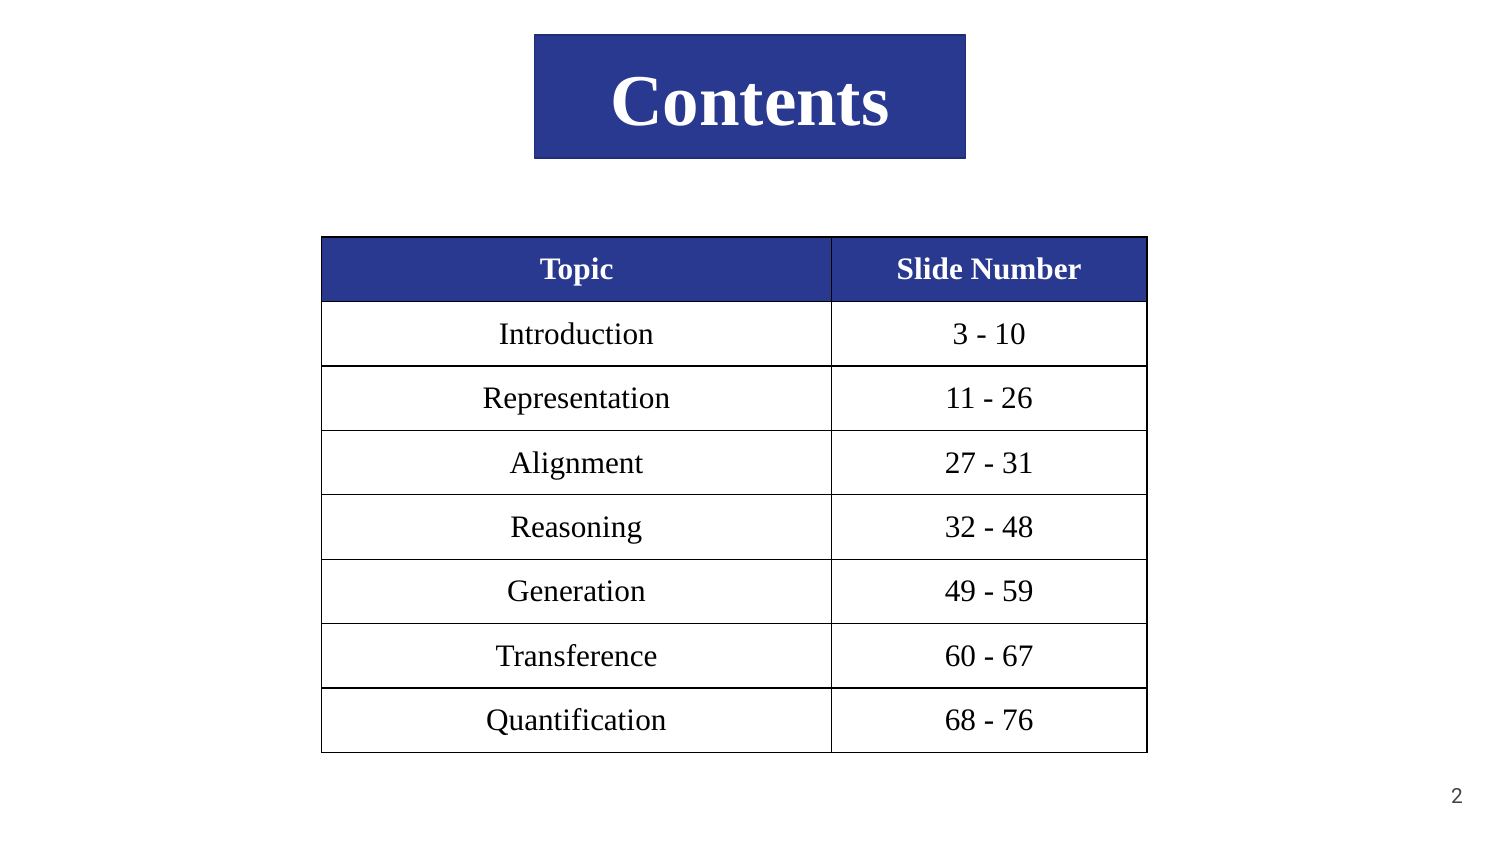

Contents
| Topic | Slide Number |
| --- | --- |
| Introduction | 3 - 10 |
| Representation | 11 - 26 |
| Alignment | 27 - 31 |
| Reasoning | 32 - 48 |
| Generation | 49 - 59 |
| Transference | 60 - 67 |
| Quantification | 68 - 76 |
2